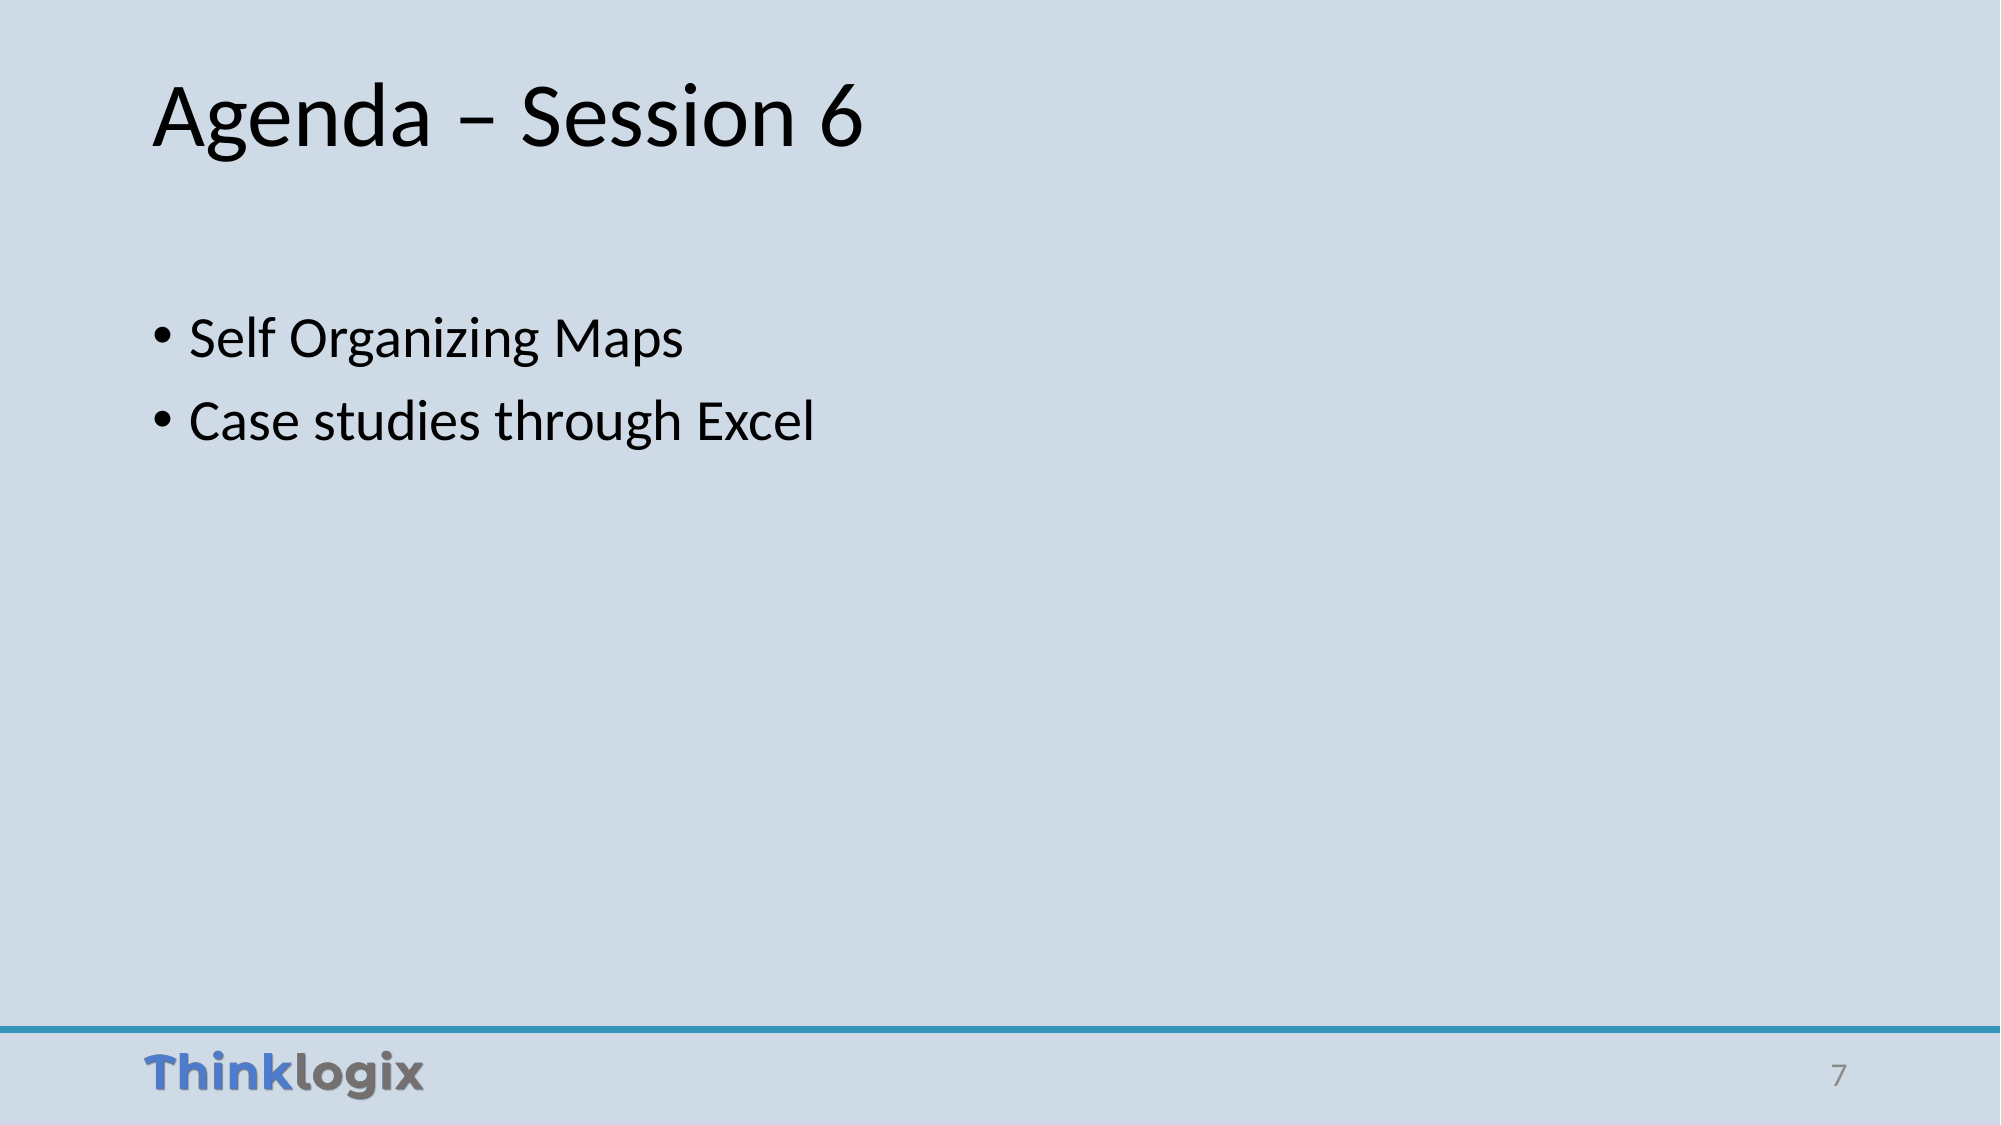

# Agenda – Session 6
Self Organizing Maps
Case studies through Excel

7